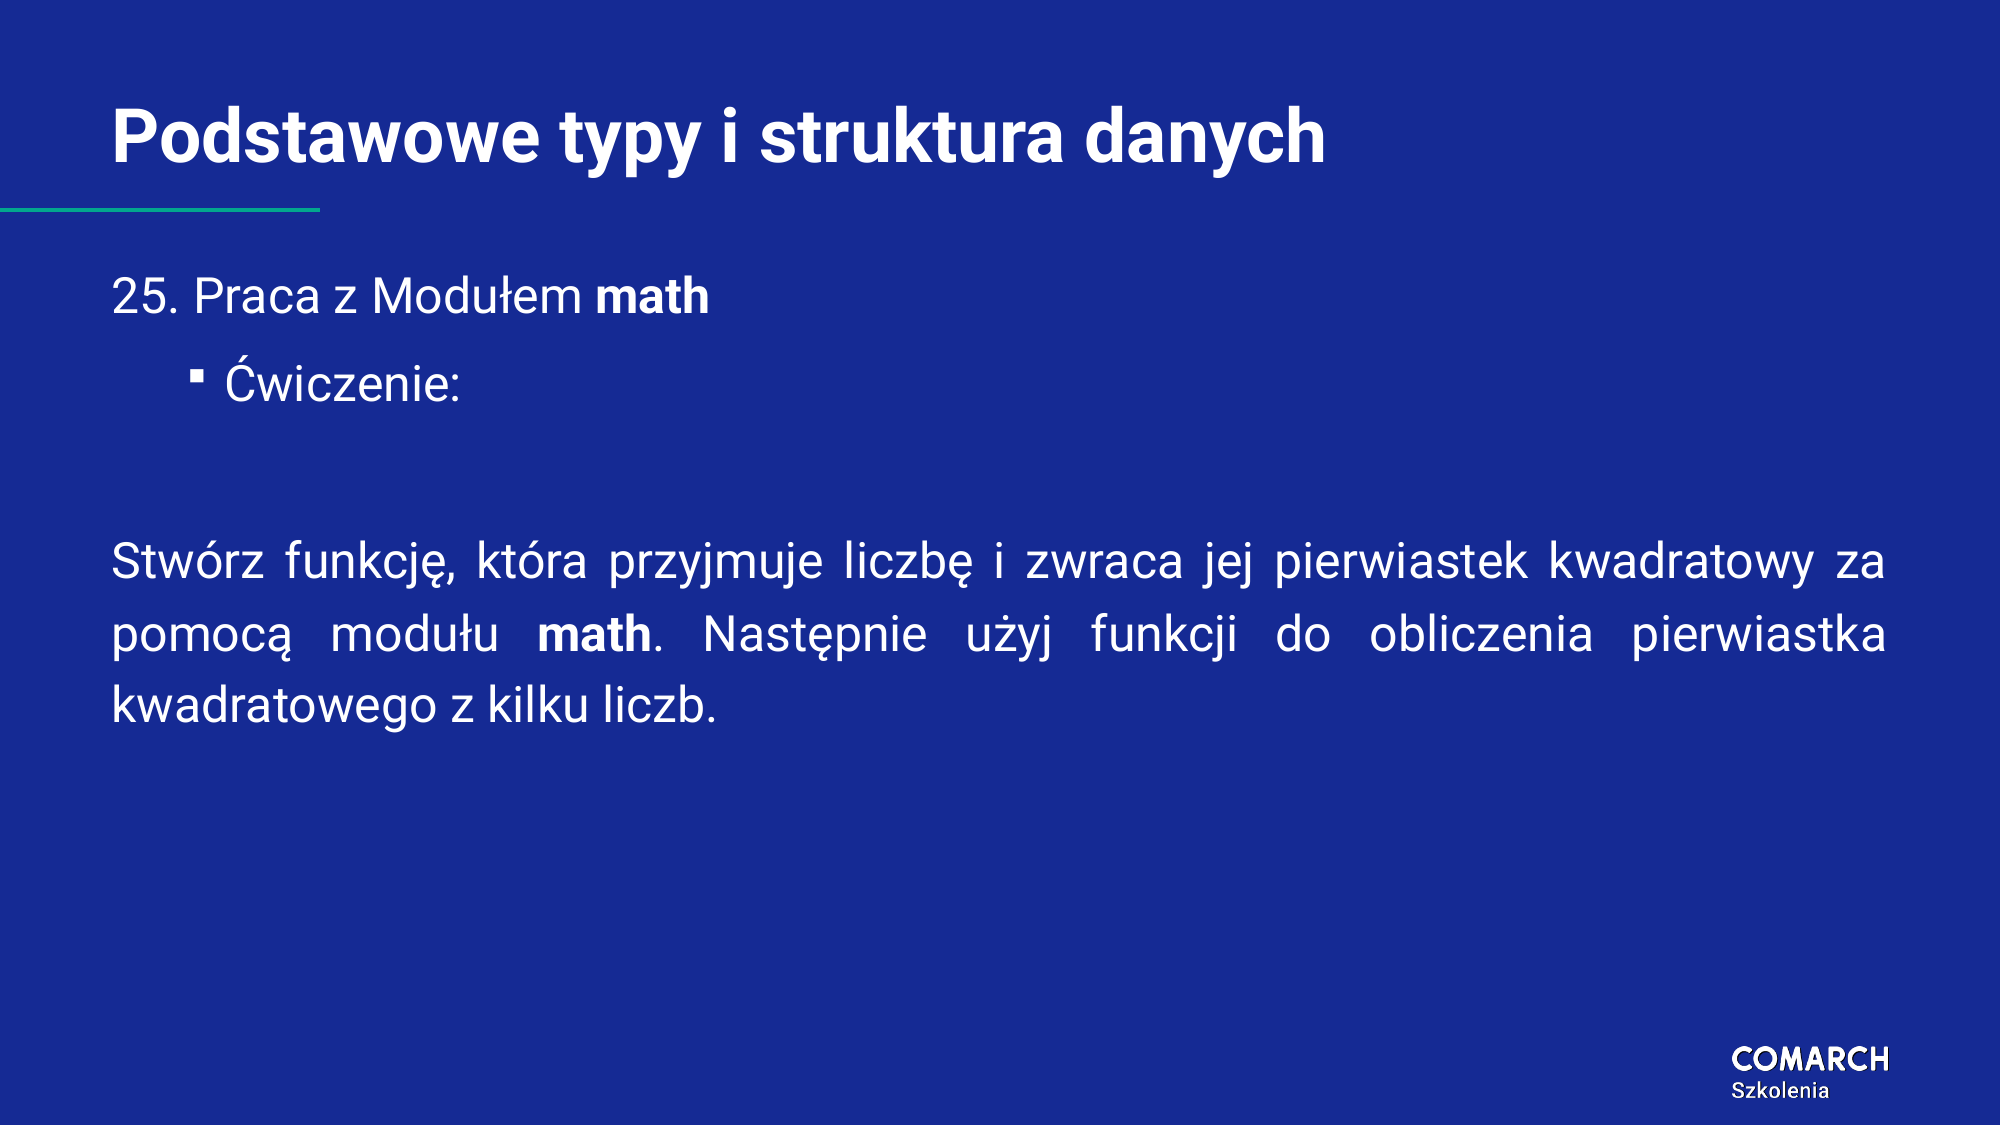

# Podstawowe typy i struktura danych
25. Praca z Modułem math
Ćwiczenie:

Stwórz funkcję, która przyjmuje liczbę i zwraca jej pierwiastek kwadratowy za pomocą modułu math. Następnie użyj funkcji do obliczenia pierwiastka kwadratowego z kilku liczb.